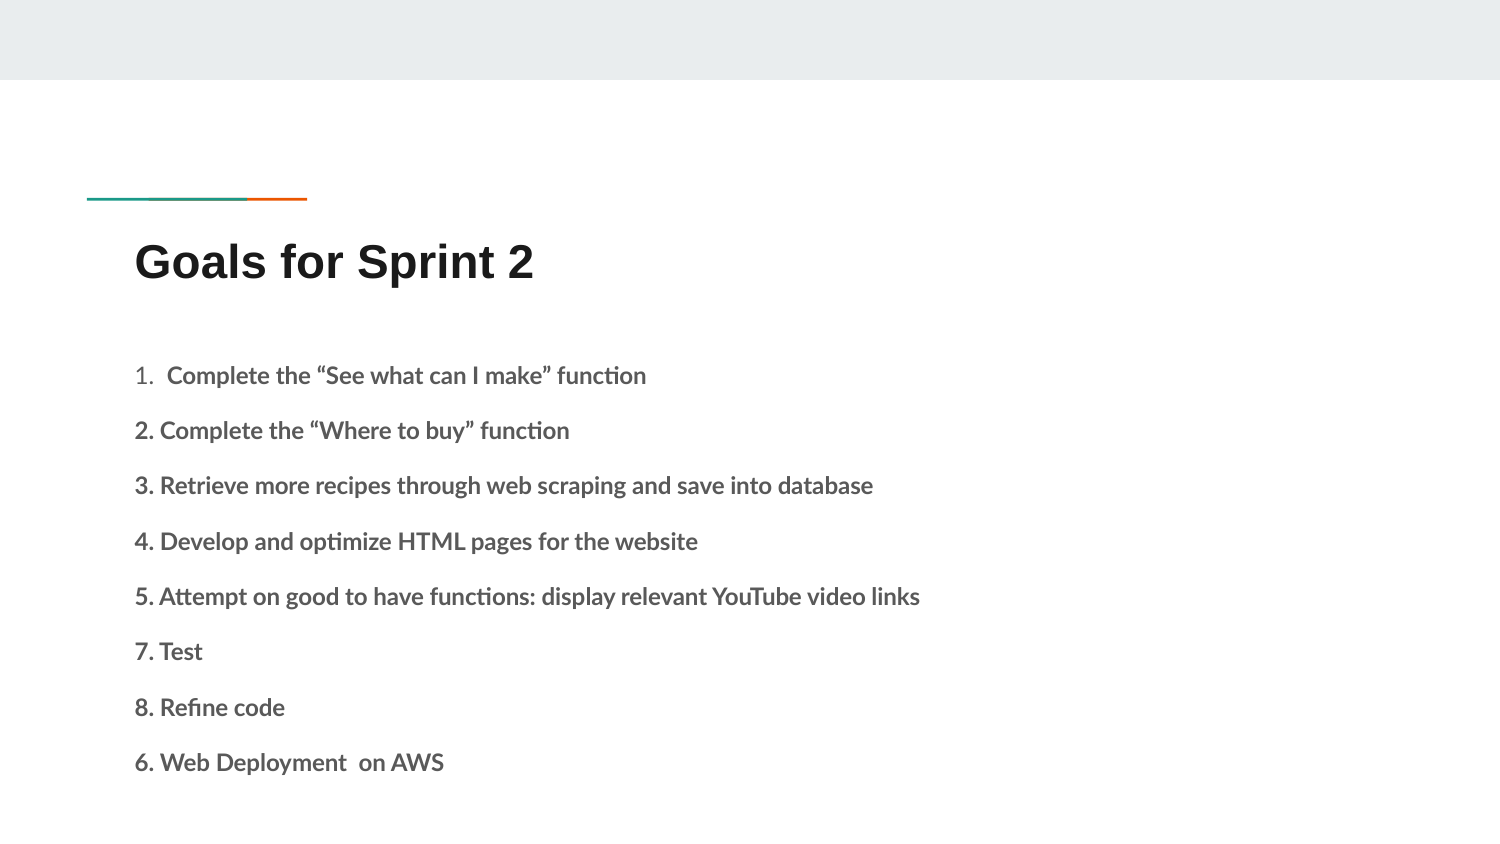

# Goals for Sprint 2
1.  Complete the “See what can I make” function
2. Complete the “Where to buy” function
3. Retrieve more recipes through web scraping and save into database
4. Develop and optimize HTML pages for the website
5. Attempt on good to have functions: display relevant YouTube video links
7. Test
8. Refine code
6. Web Deployment  on AWS